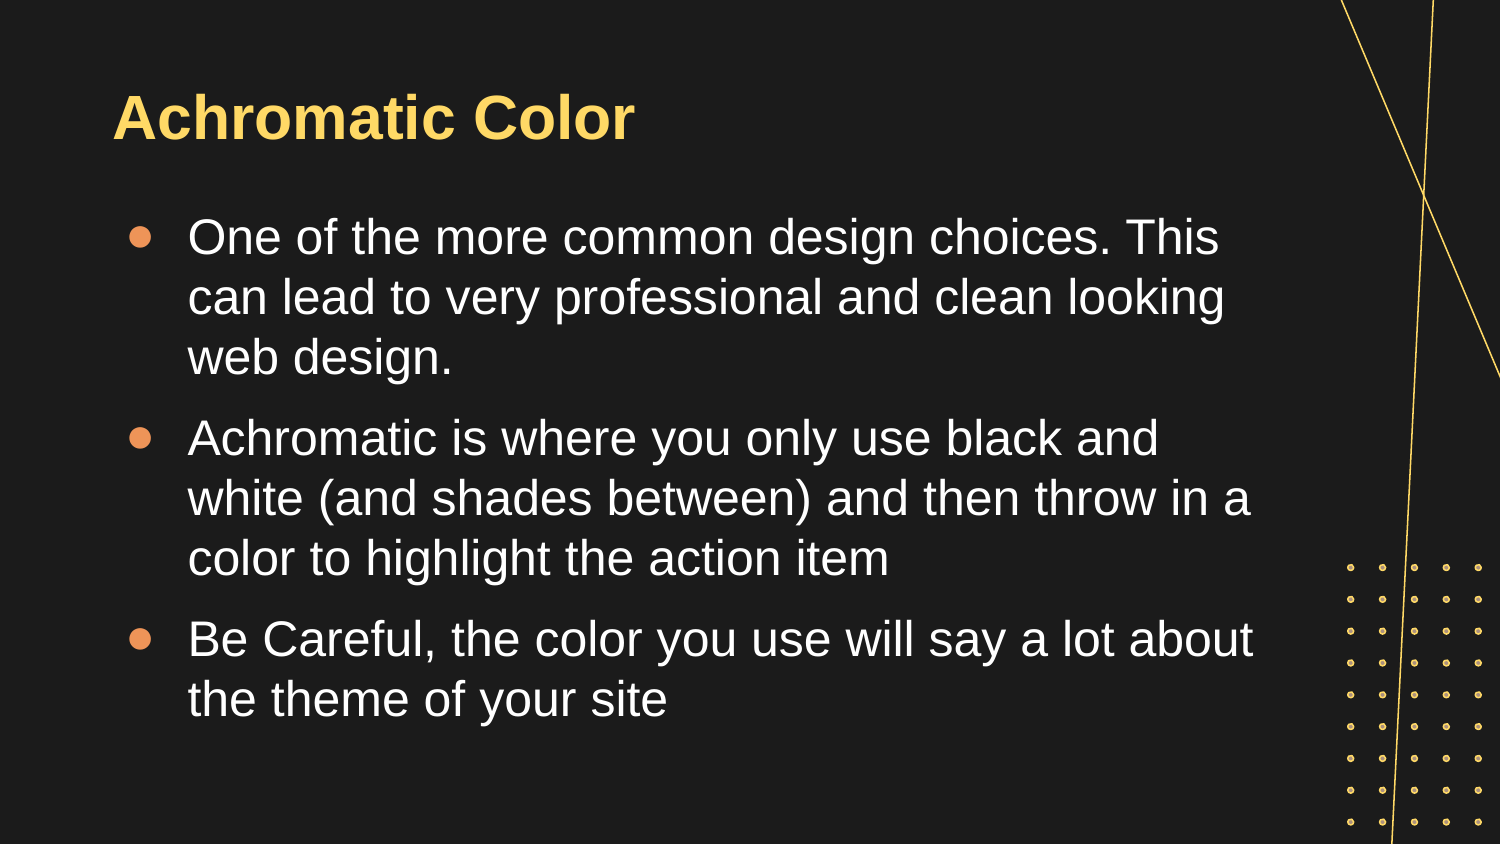

# Achromatic Color
One of the more common design choices. This can lead to very professional and clean looking web design.
Achromatic is where you only use black and white (and shades between) and then throw in a color to highlight the action item
Be Careful, the color you use will say a lot about the theme of your site